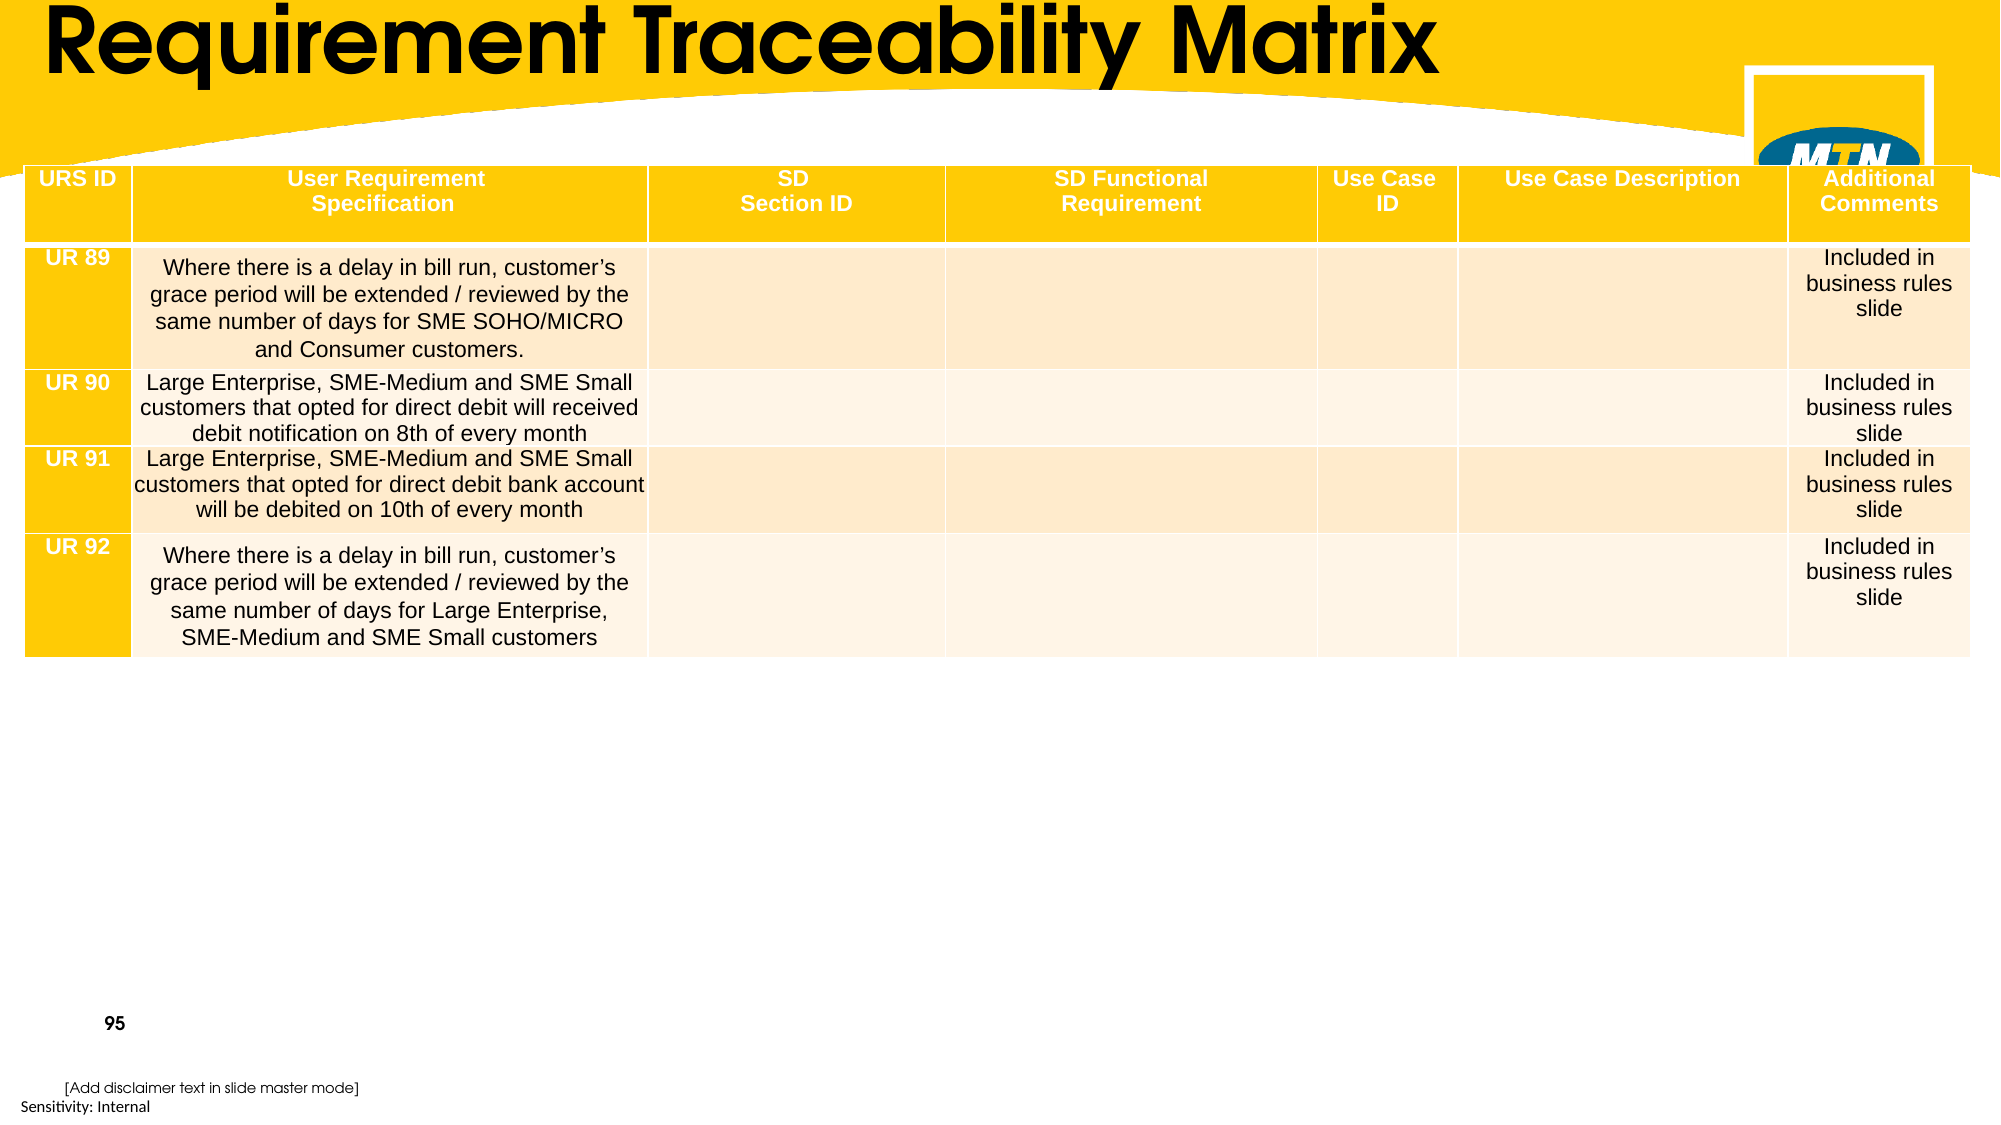

Requirement Traceability Matrix
| URS ID | User Requirement Specification | SD Section ID | SD Functional Requirement | Use Case ID | Use Case Description | Additional Comments |
| --- | --- | --- | --- | --- | --- | --- |
| UR 89 | Where there is a delay in bill run, customer’s grace period will be extended / reviewed by the same number of days for SME SOHO/MICRO and Consumer customers. |  |  |  |  | Included in business rules slide |
| UR 90 | Large Enterprise, SME-Medium and SME Small customers that opted for direct debit will received debit notification on 8th of every month |  |  |  |  | Included in business rules slide |
| UR 91 | Large Enterprise, SME-Medium and SME Small customers that opted for direct debit bank account will be debited on 10th of every month |  |  |  |  | Included in business rules slide |
| UR 92 | Where there is a delay in bill run, customer’s grace period will be extended / reviewed by the same number of days for Large Enterprise, SME-Medium and SME Small customers |  |  |  |  | Included in business rules slide |